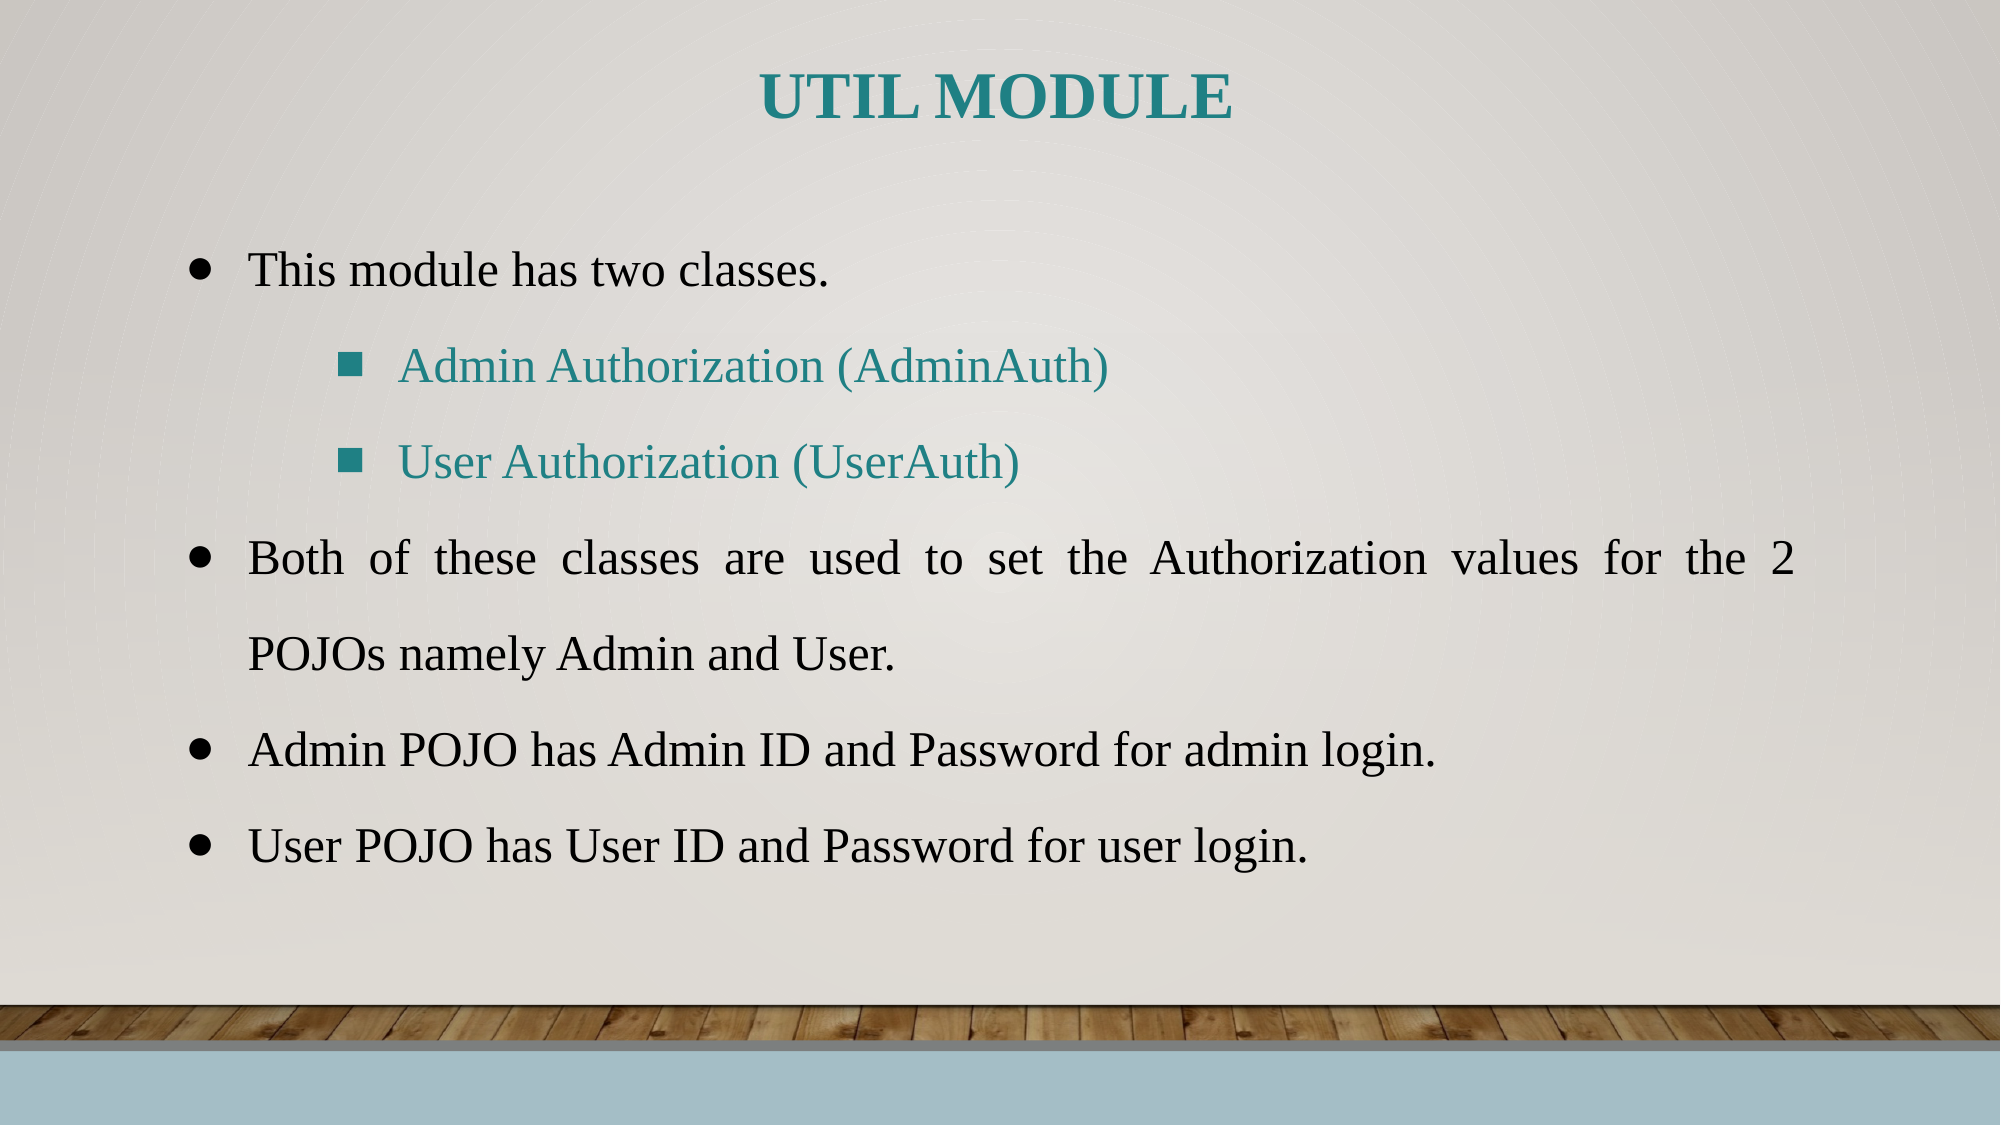

UTIL MODULE
This module has two classes.
Admin Authorization (AdminAuth)
User Authorization (UserAuth)
Both of these classes are used to set the Authorization values for the 2 POJOs namely Admin and User.
Admin POJO has Admin ID and Password for admin login.
User POJO has User ID and Password for user login.